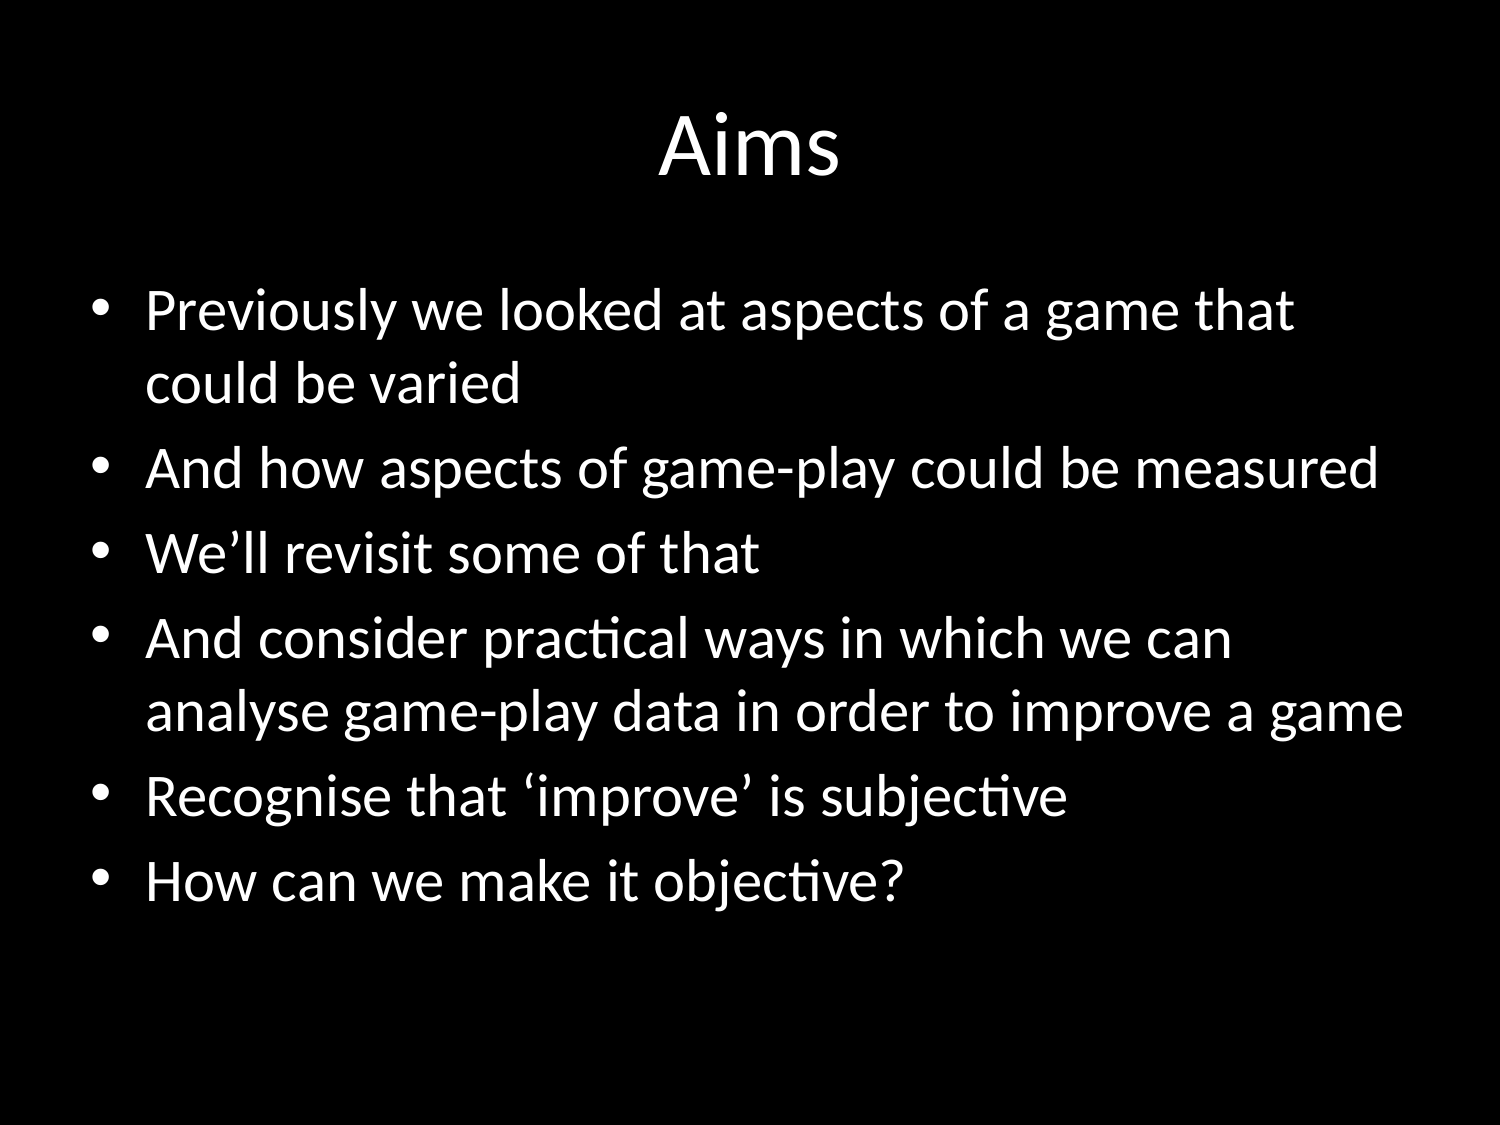

# Aims
Previously we looked at aspects of a game that could be varied
And how aspects of game-play could be measured
We’ll revisit some of that
And consider practical ways in which we can analyse game-play data in order to improve a game
Recognise that ‘improve’ is subjective
How can we make it objective?